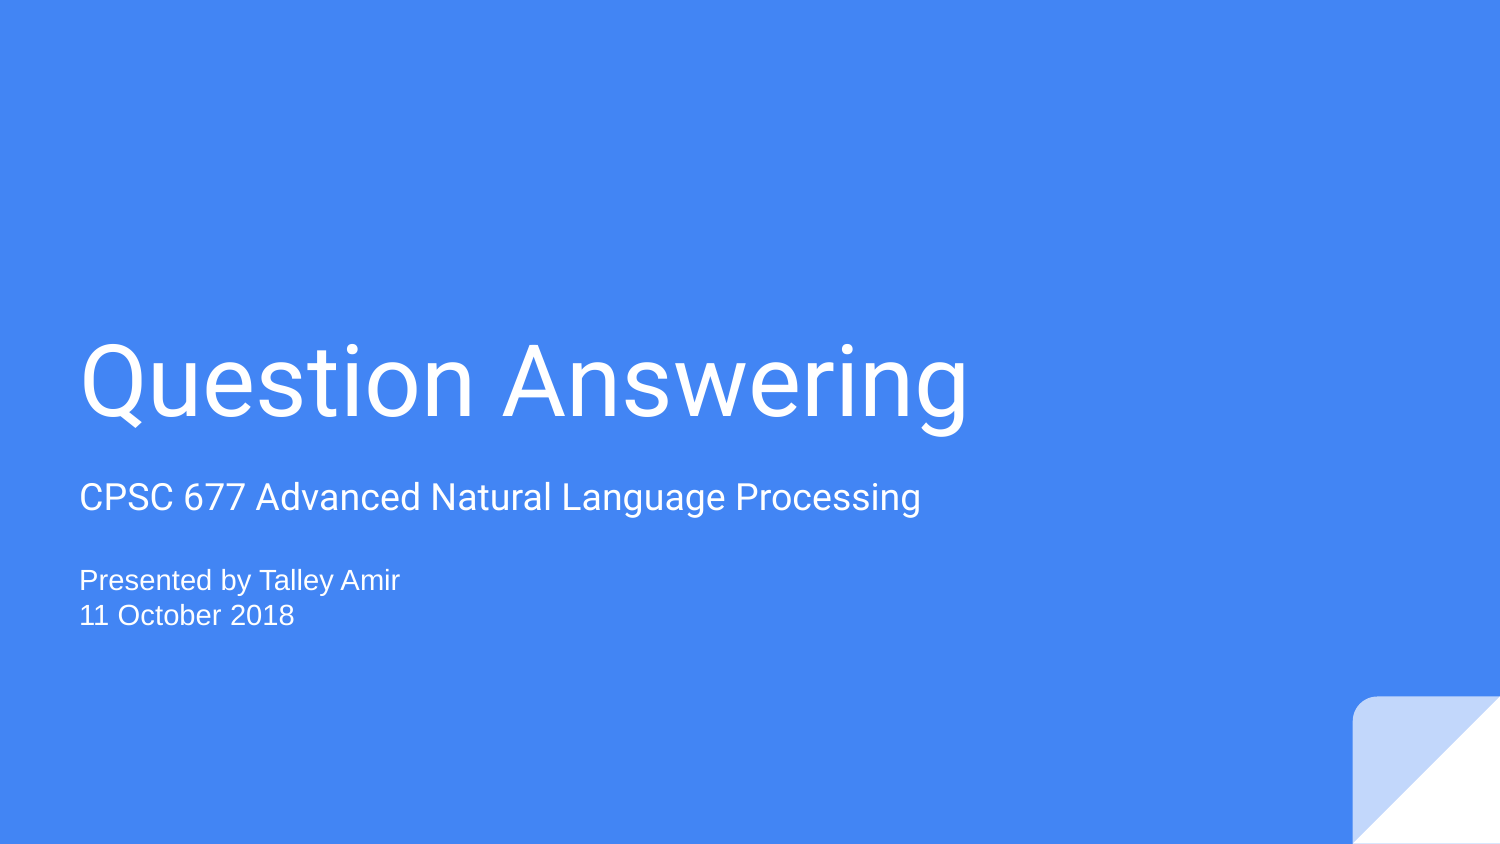

# Question Answering
CPSC 677 Advanced Natural Language Processing
Presented by Talley Amir
11 October 2018